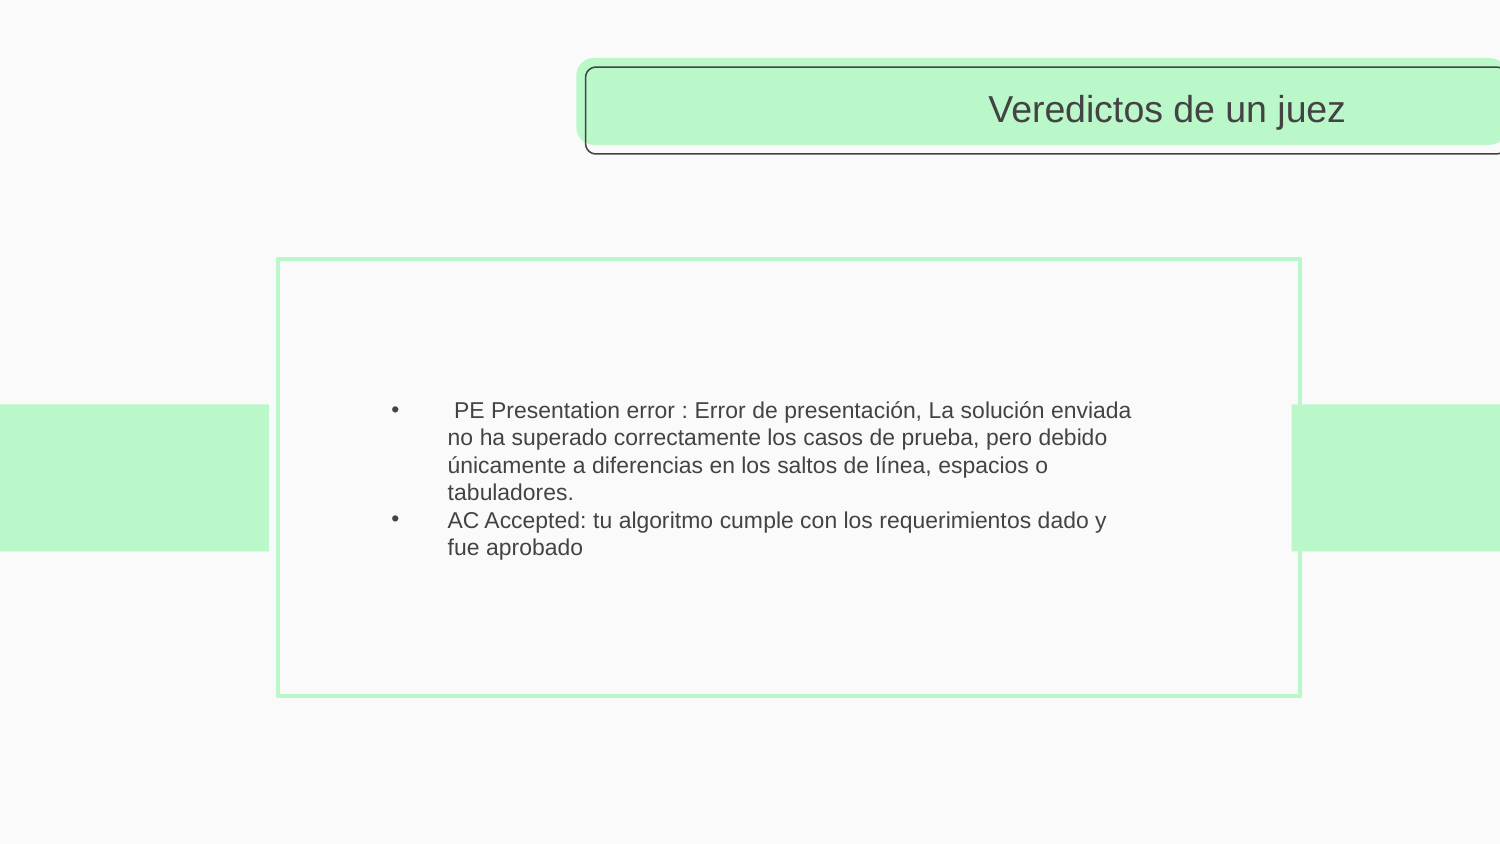

# Veredictos de un juez

 PE Presentation error : Error de presentación, La solución enviada no ha superado correctamente los casos de prueba, pero debido únicamente a diferencias en los saltos de línea, espacios o tabuladores.
AC Accepted: tu algoritmo cumple con los requerimientos dado y fue aprobado